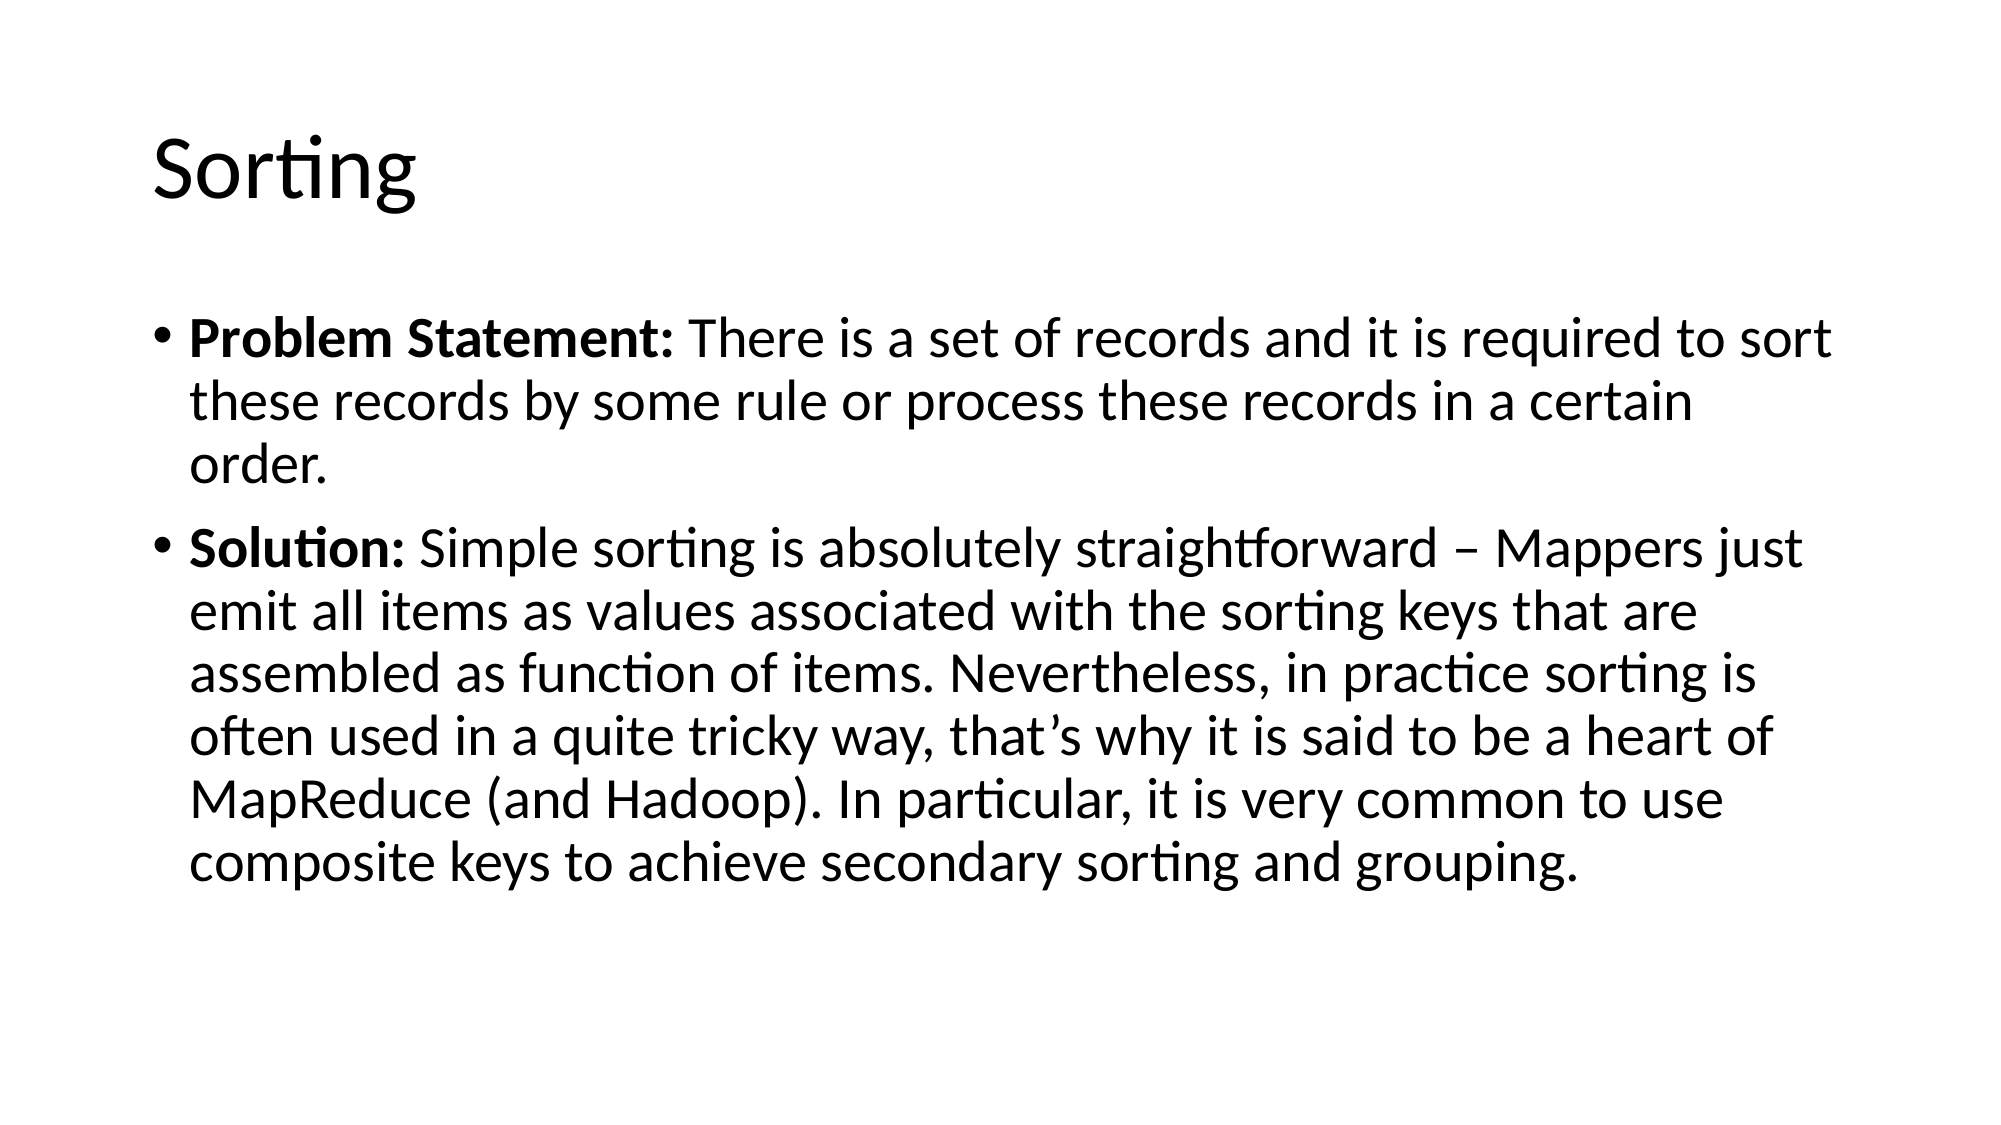

# Sorting
Problem Statement: There is a set of records and it is required to sort these records by some rule or process these records in a certain order.
Solution: Simple sorting is absolutely straightforward – Mappers just emit all items as values associated with the sorting keys that are assembled as function of items. Nevertheless, in practice sorting is often used in a quite tricky way, that’s why it is said to be a heart of MapReduce (and Hadoop). In particular, it is very common to use composite keys to achieve secondary sorting and grouping.